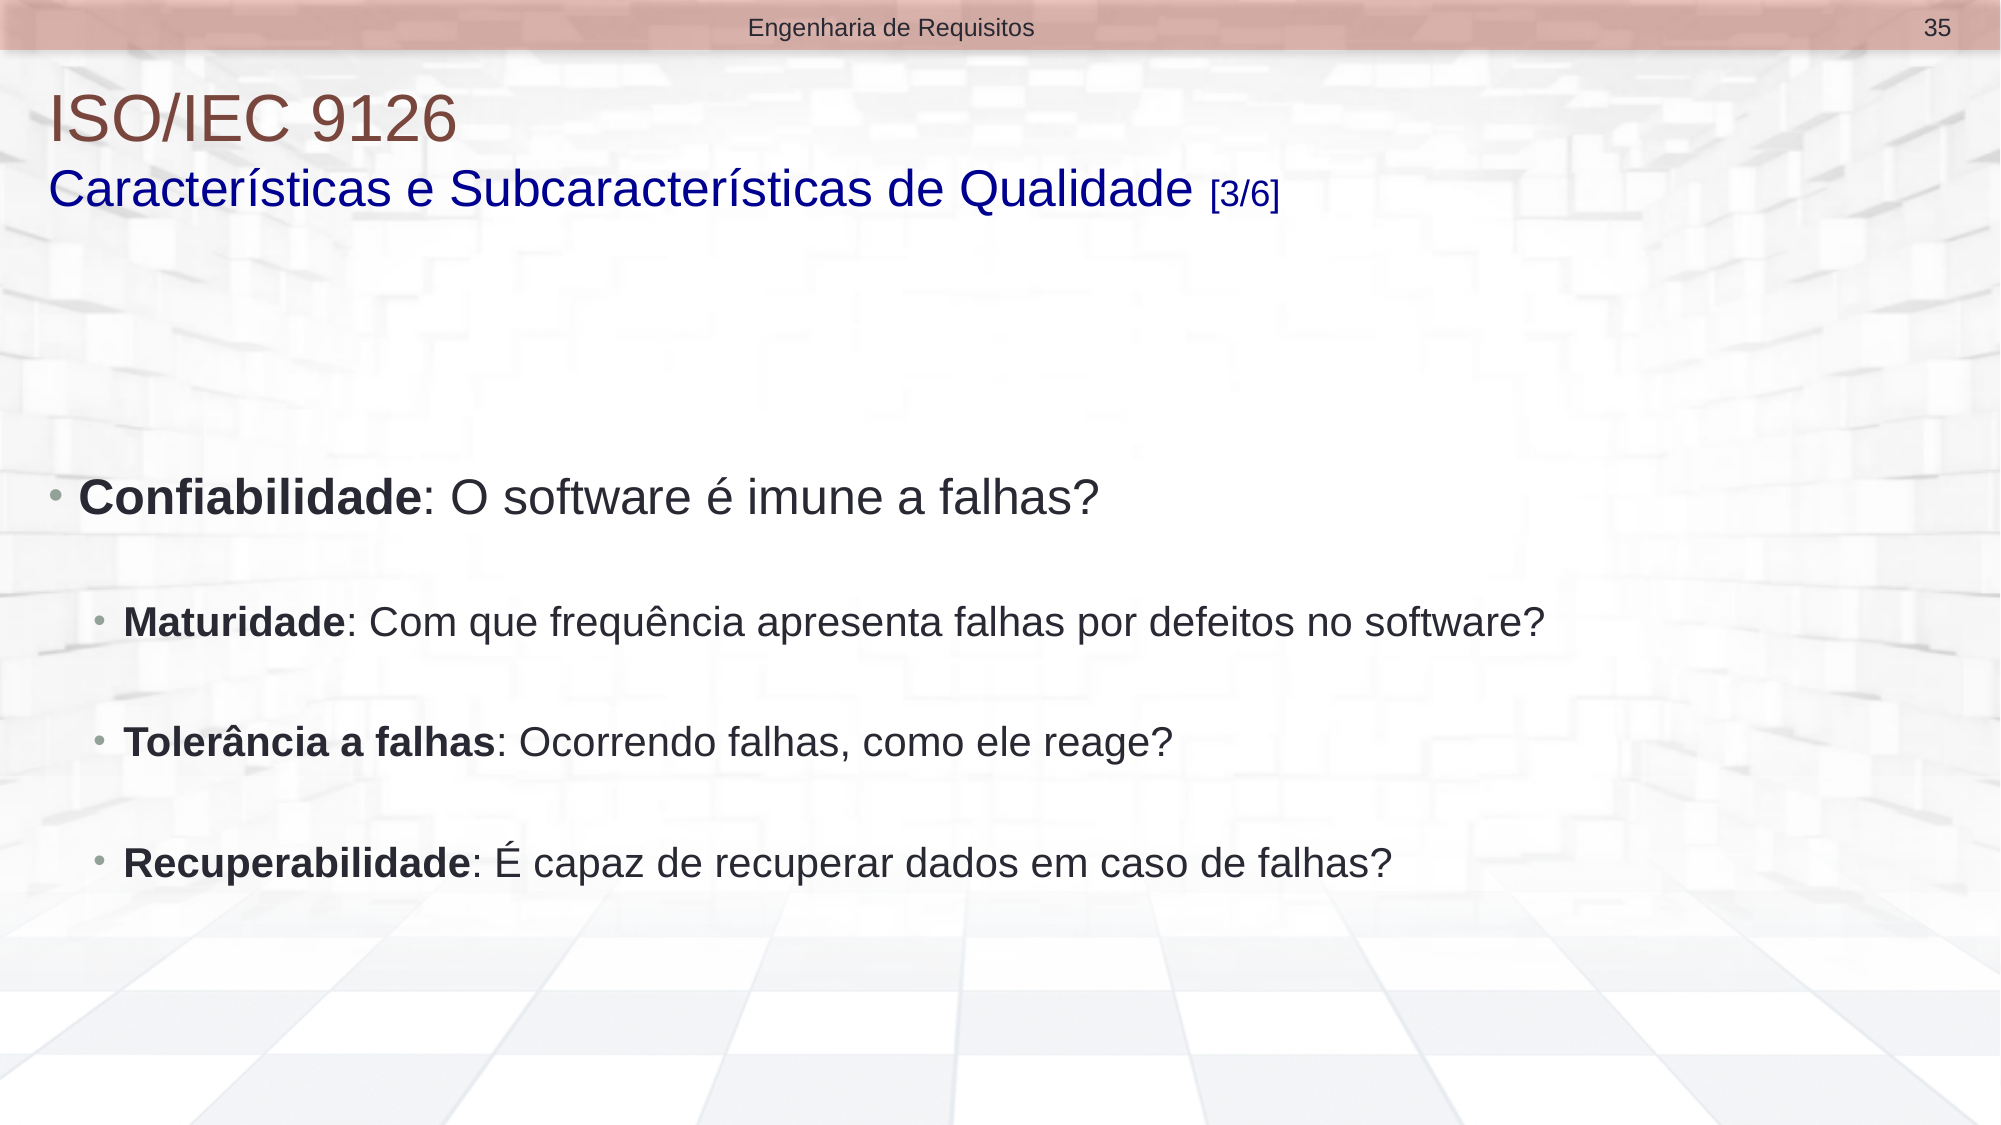

35
Engenharia de Requisitos
# ISO/IEC 9126 Características e Subcaracterísticas de Qualidade [3/6]
Confiabilidade: O software é imune a falhas?

Maturidade: Com que frequência apresenta falhas por defeitos no software?

Tolerância a falhas: Ocorrendo falhas, como ele reage?

Recuperabilidade: É capaz de recuperar dados em caso de falhas?